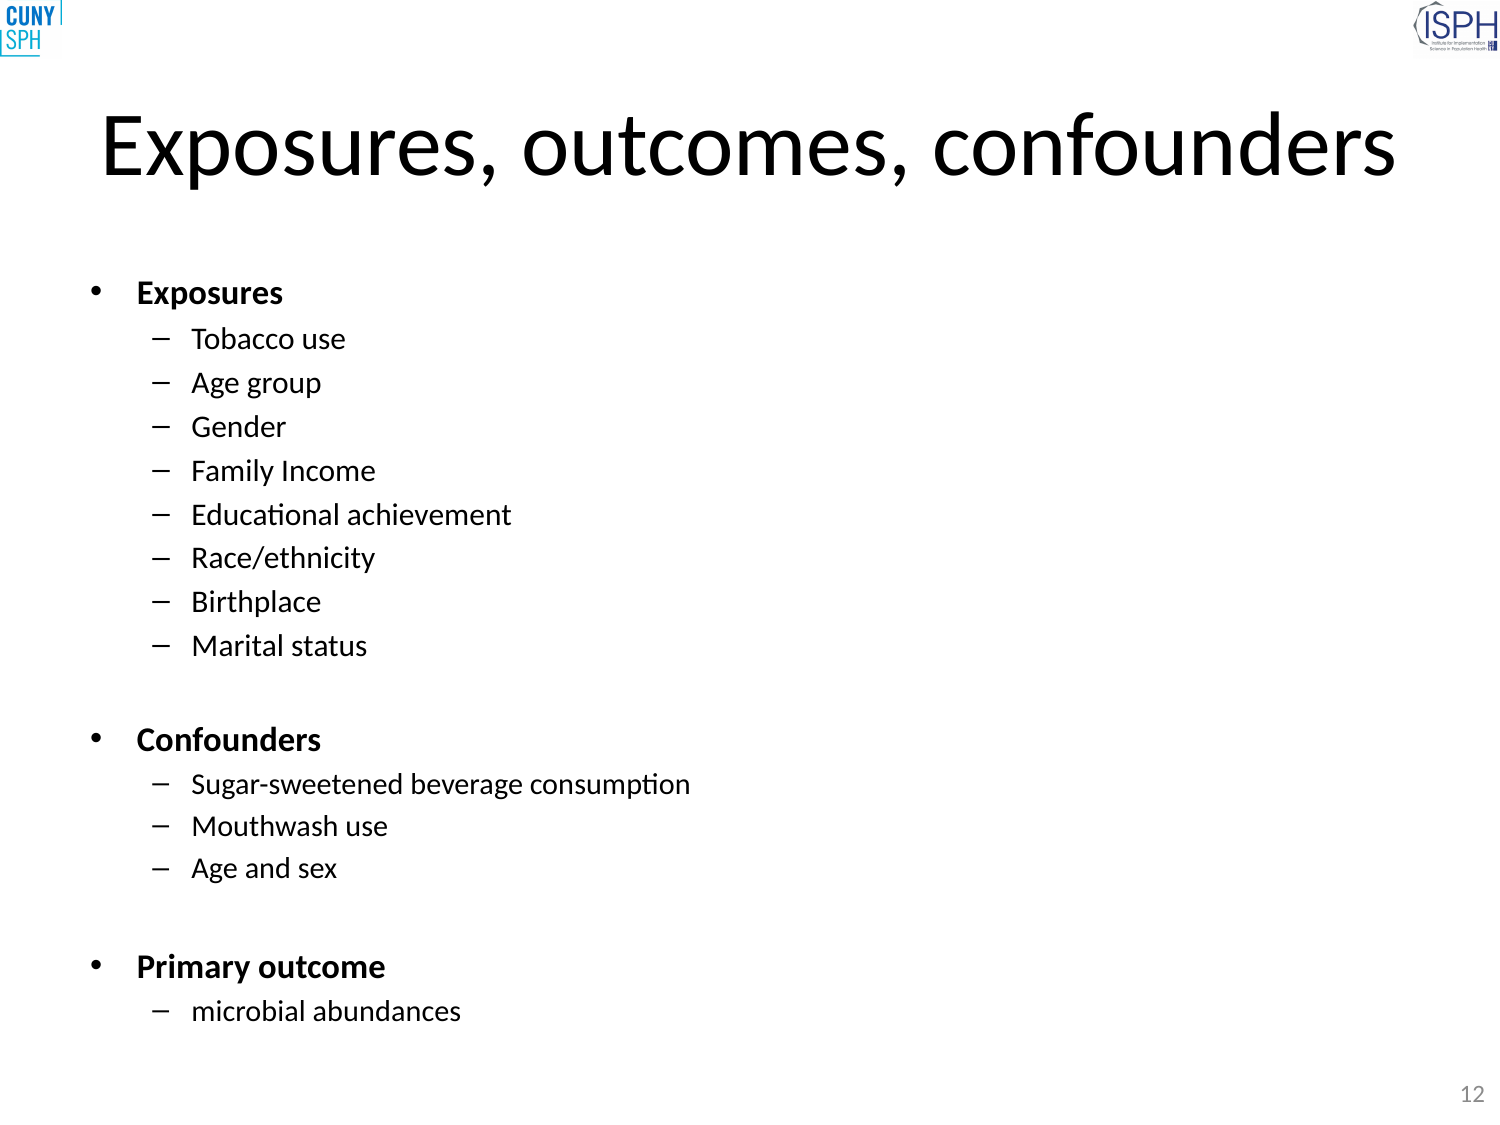

# Exposures, outcomes, confounders
Exposures
Tobacco use
Age group
Gender
Family Income
Educational achievement
Race/ethnicity
Birthplace
Marital status

Confounders
Sugar-sweetened beverage consumption
Mouthwash use
Age and sex

Primary outcome
microbial abundances
12